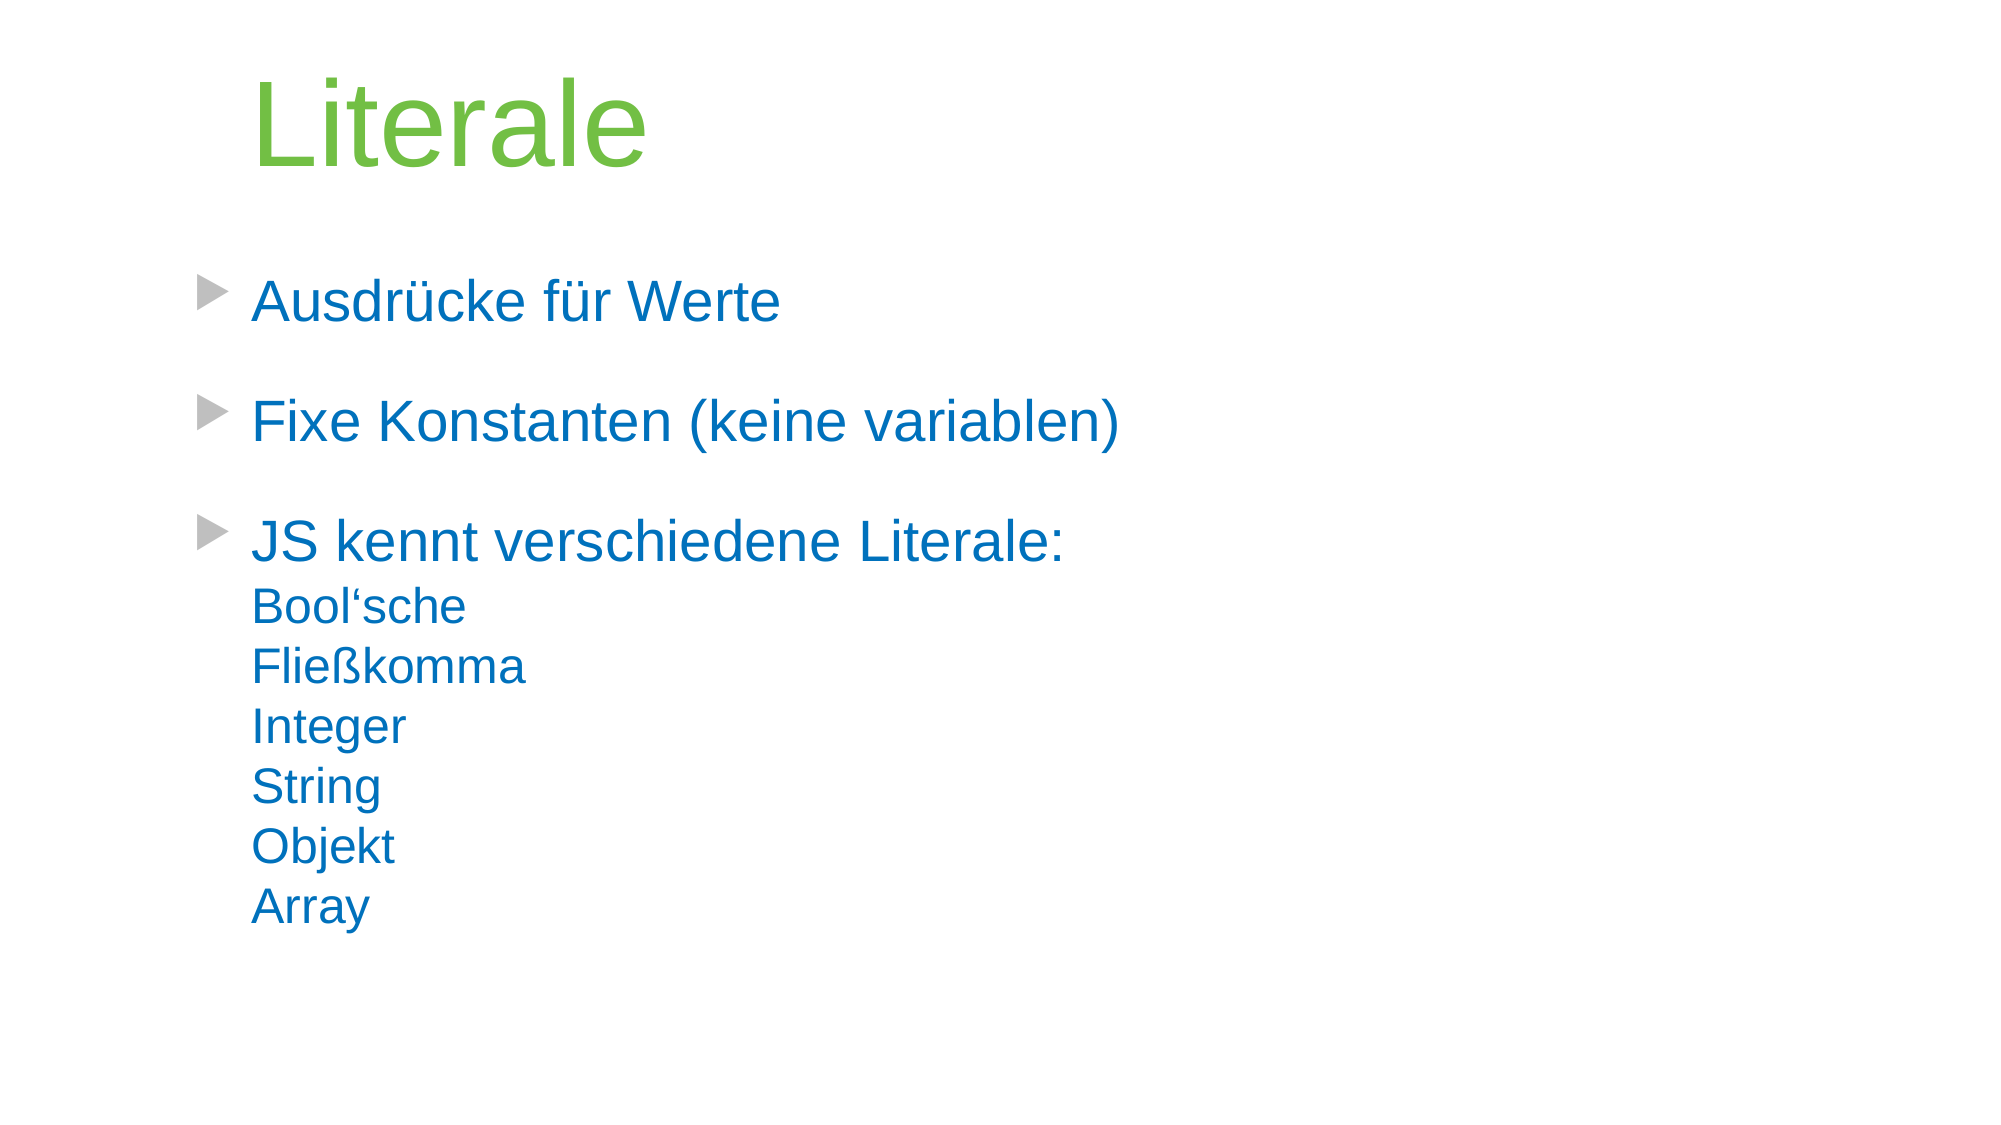

# Literale
Ausdrücke für Werte
Fixe Konstanten (keine variablen)
JS kennt verschiedene Literale:
Bool‘sche
Fließkomma
Integer
String
Objekt
Array